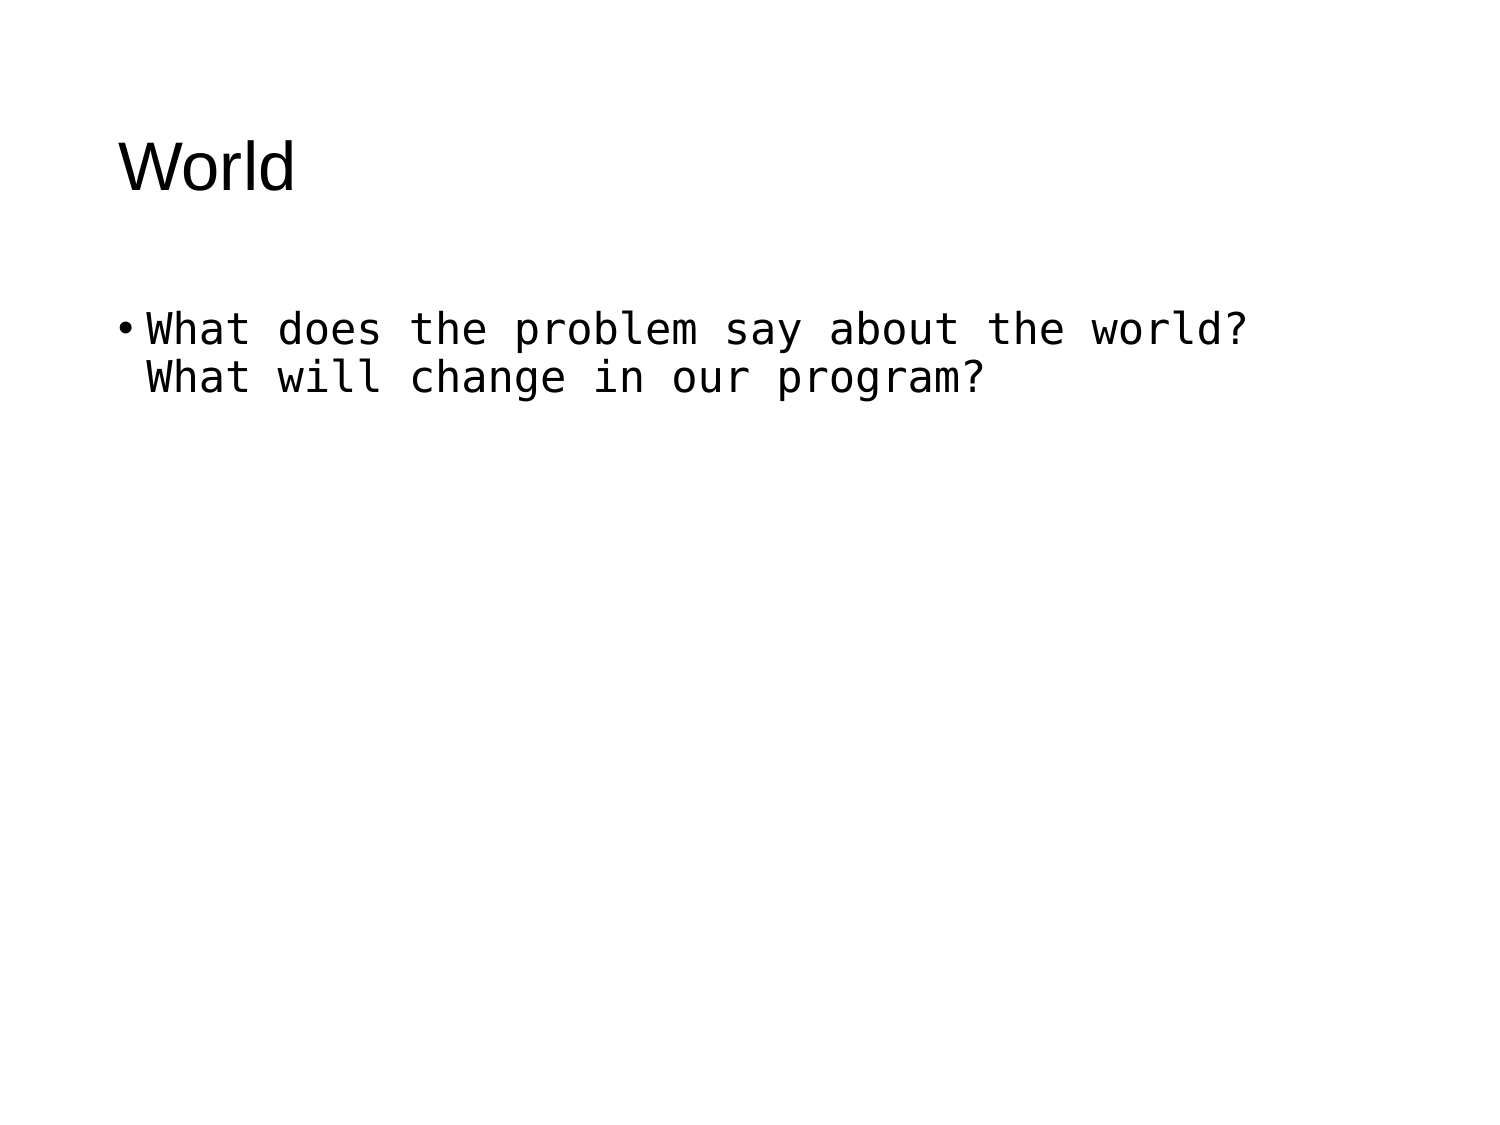

# World
What does the problem say about the world?  What will change in our program?